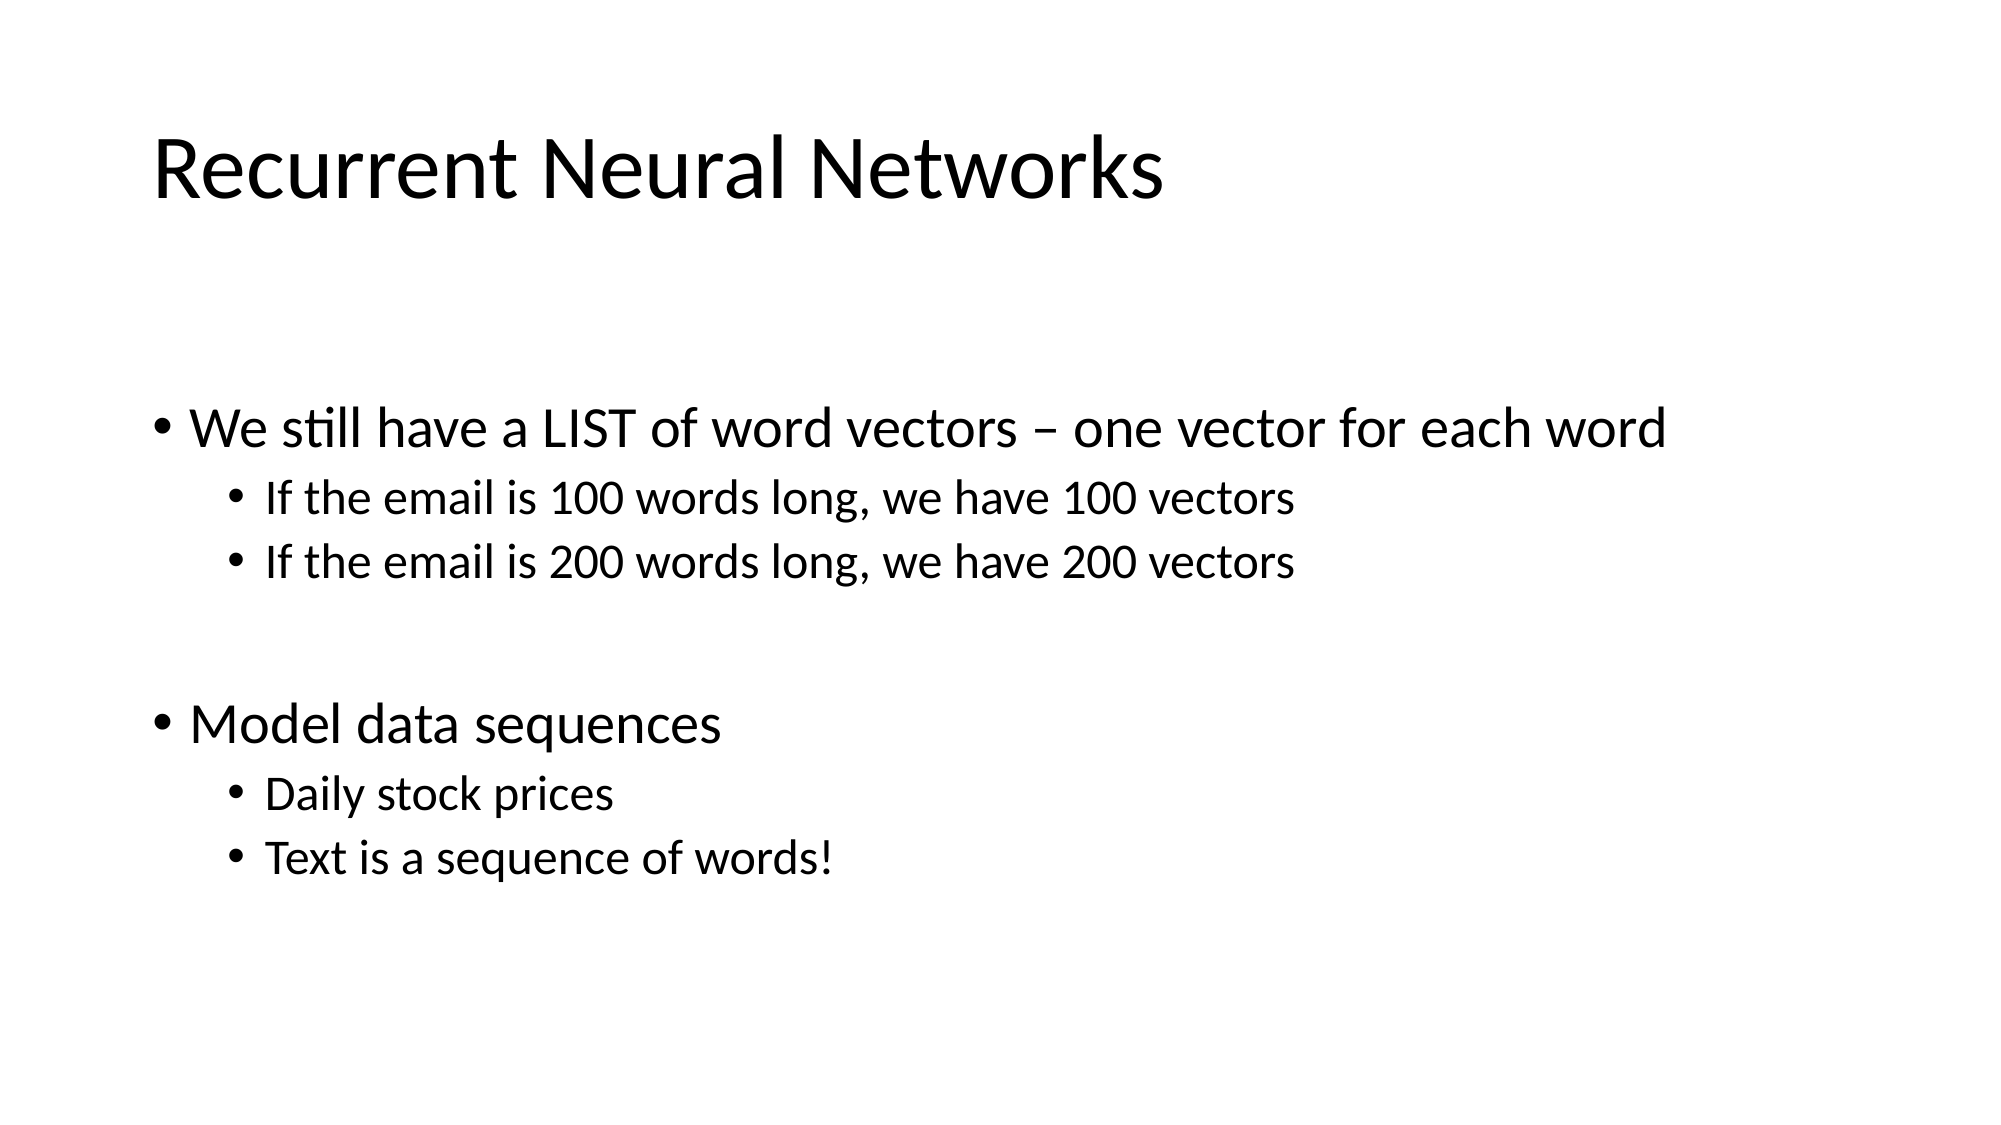

# Recurrent Neural Networks

We still have a LIST of word vectors – one vector for each word
If the email is 100 words long, we have 100 vectors
If the email is 200 words long, we have 200 vectors

Model data sequences
Daily stock prices
Text is a sequence of words!